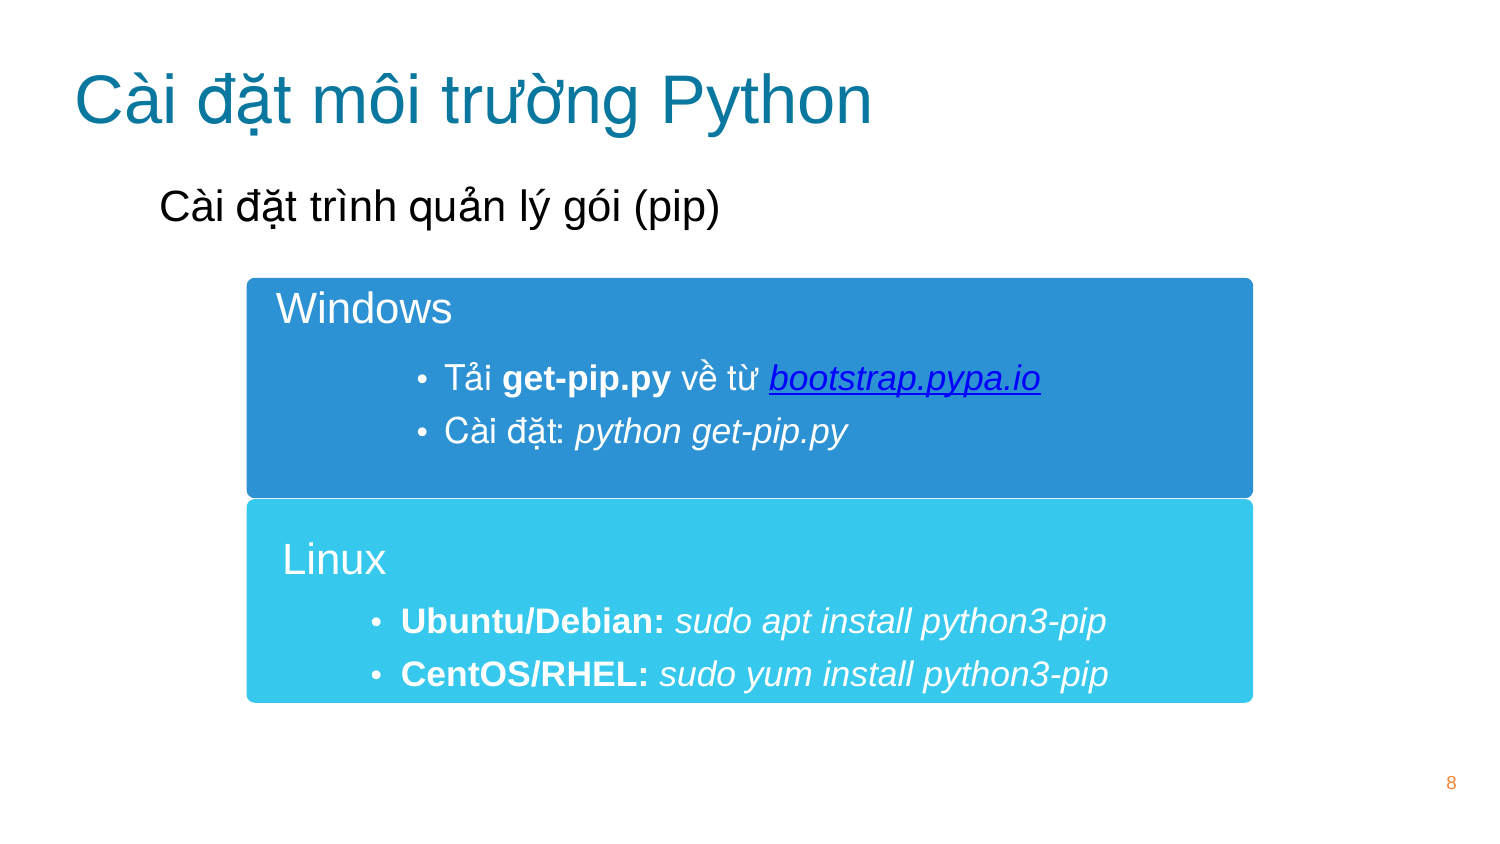

# Cài đặt môi trường Python
Cài đặt trình quản lý gói (pip)
Windows
Tải get-pip.py về từ bootstrap.pypa.io
Cài đặt: python get-pip.py

Linux
Ubuntu/Debian: sudo apt install python3-pip
CentOS/RHEL: sudo yum install python3-pip

8